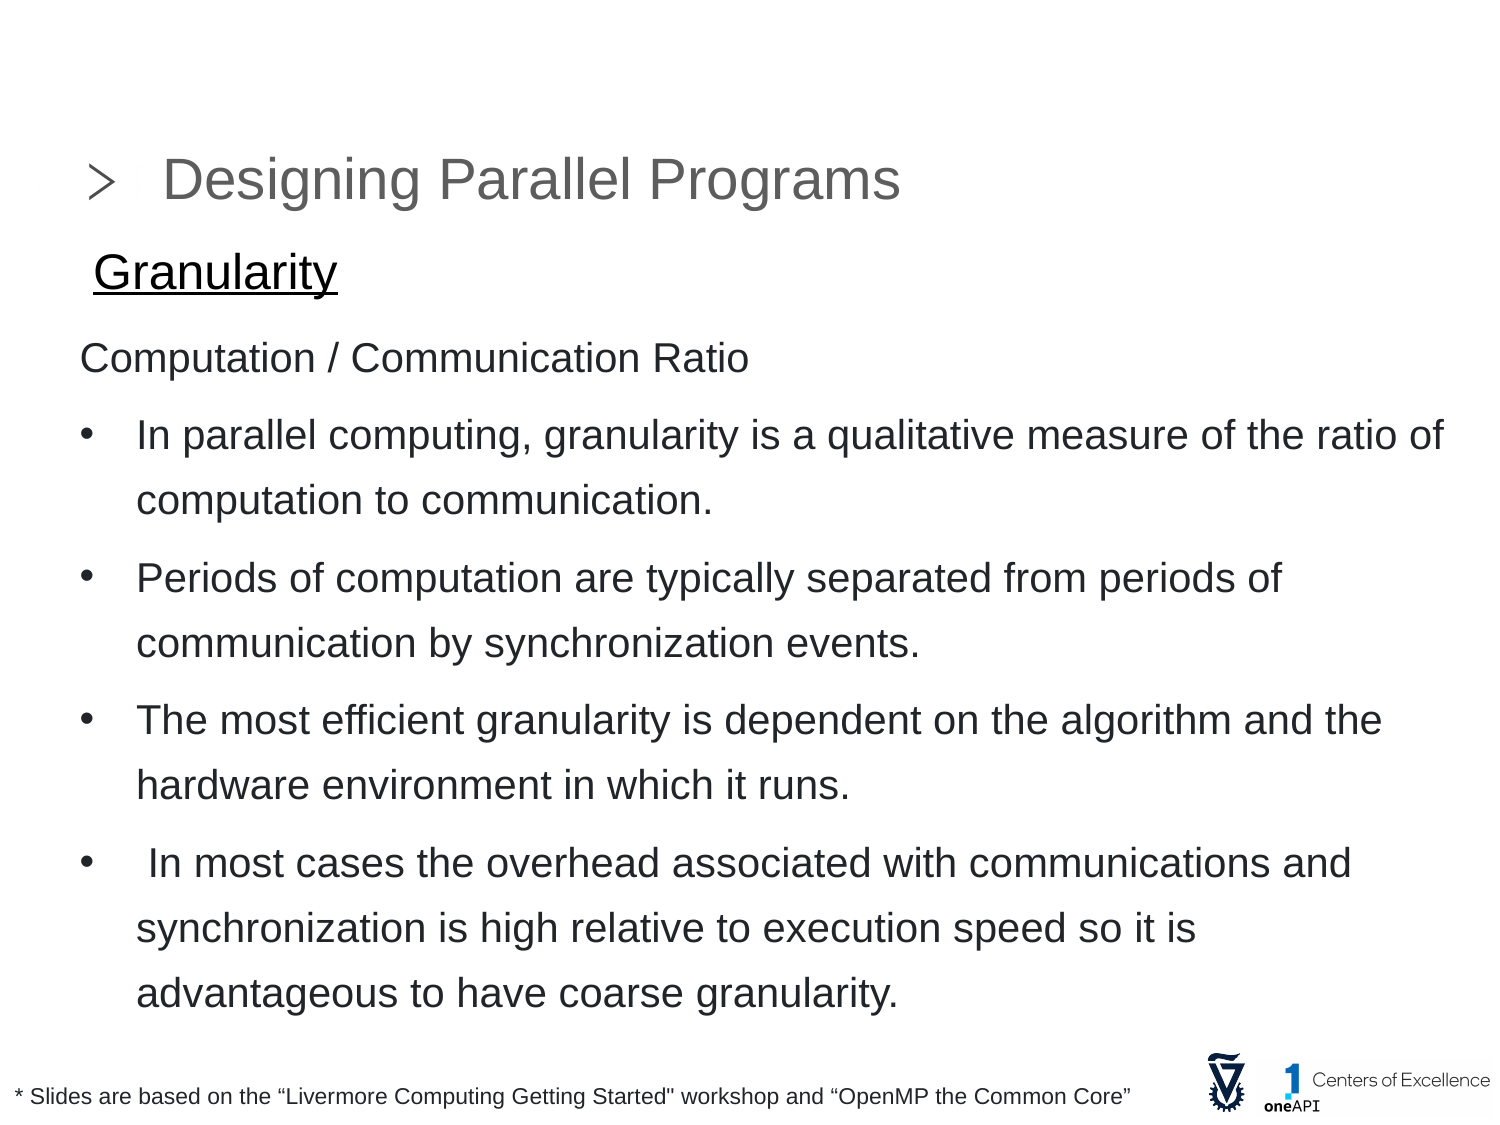

Designing Parallel Programs

Granularity
Computation / Communication Ratio
In parallel computing, granularity is a qualitative measure of the ratio of computation to communication.
Periods of computation are typically separated from periods of communication by synchronization events.
The most efficient granularity is dependent on the algorithm and the hardware environment in which it runs.
 In most cases the overhead associated with communications and synchronization is high relative to execution speed so it is advantageous to have coarse granularity.